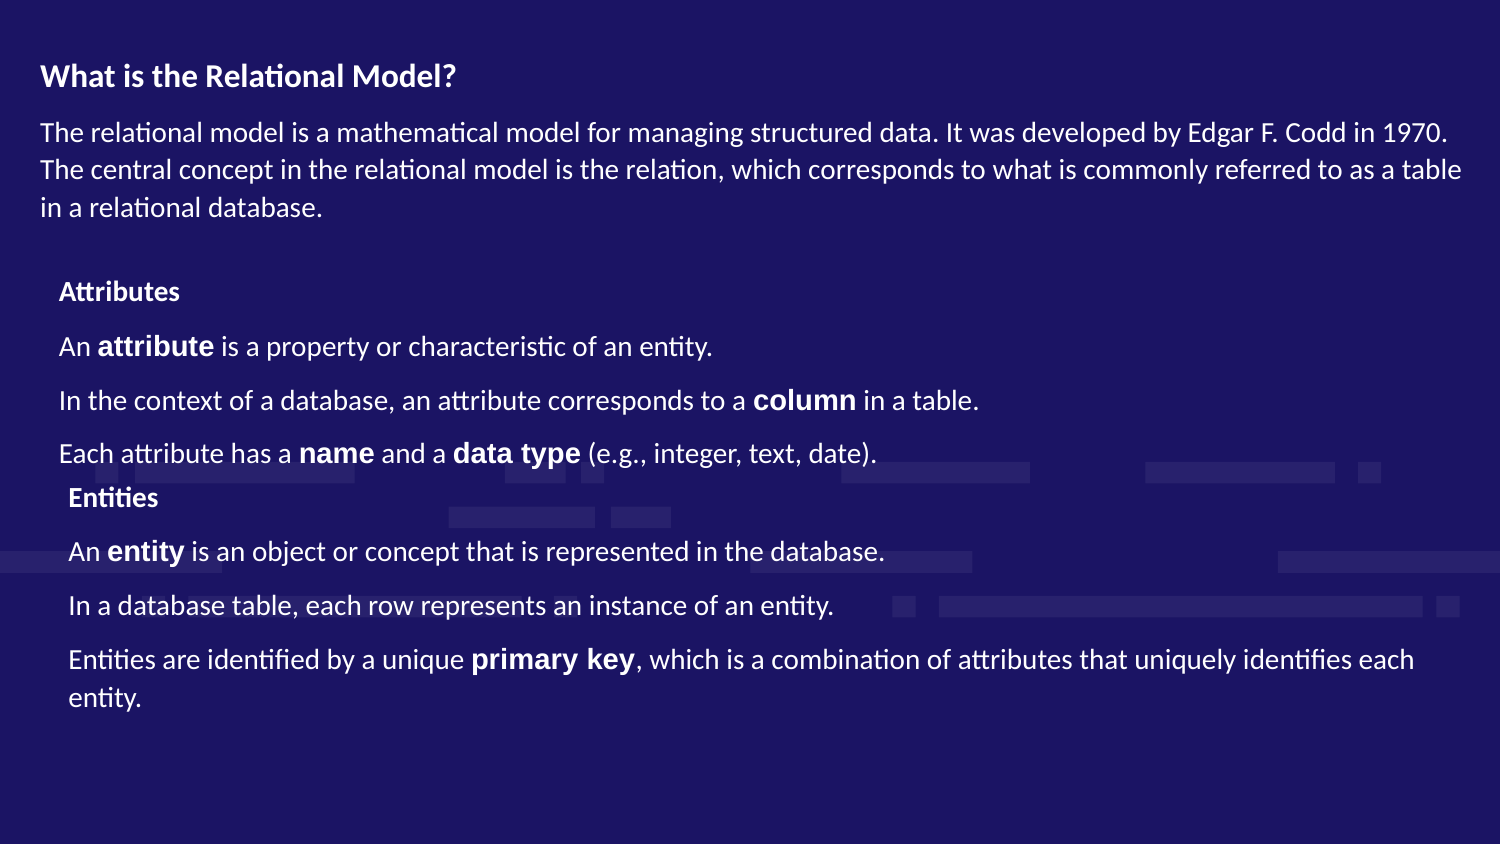

What is the Relational Model?
The relational model is a mathematical model for managing structured data. It was developed by Edgar F. Codd in 1970. The central concept in the relational model is the relation, which corresponds to what is commonly referred to as a table in a relational database.
Attributes
An attribute is a property or characteristic of an entity.
In the context of a database, an attribute corresponds to a column in a table.
Each attribute has a name and a data type (e.g., integer, text, date).
Entities
An entity is an object or concept that is represented in the database.
In a database table, each row represents an instance of an entity.
Entities are identified by a unique primary key, which is a combination of attributes that uniquely identifies each entity.